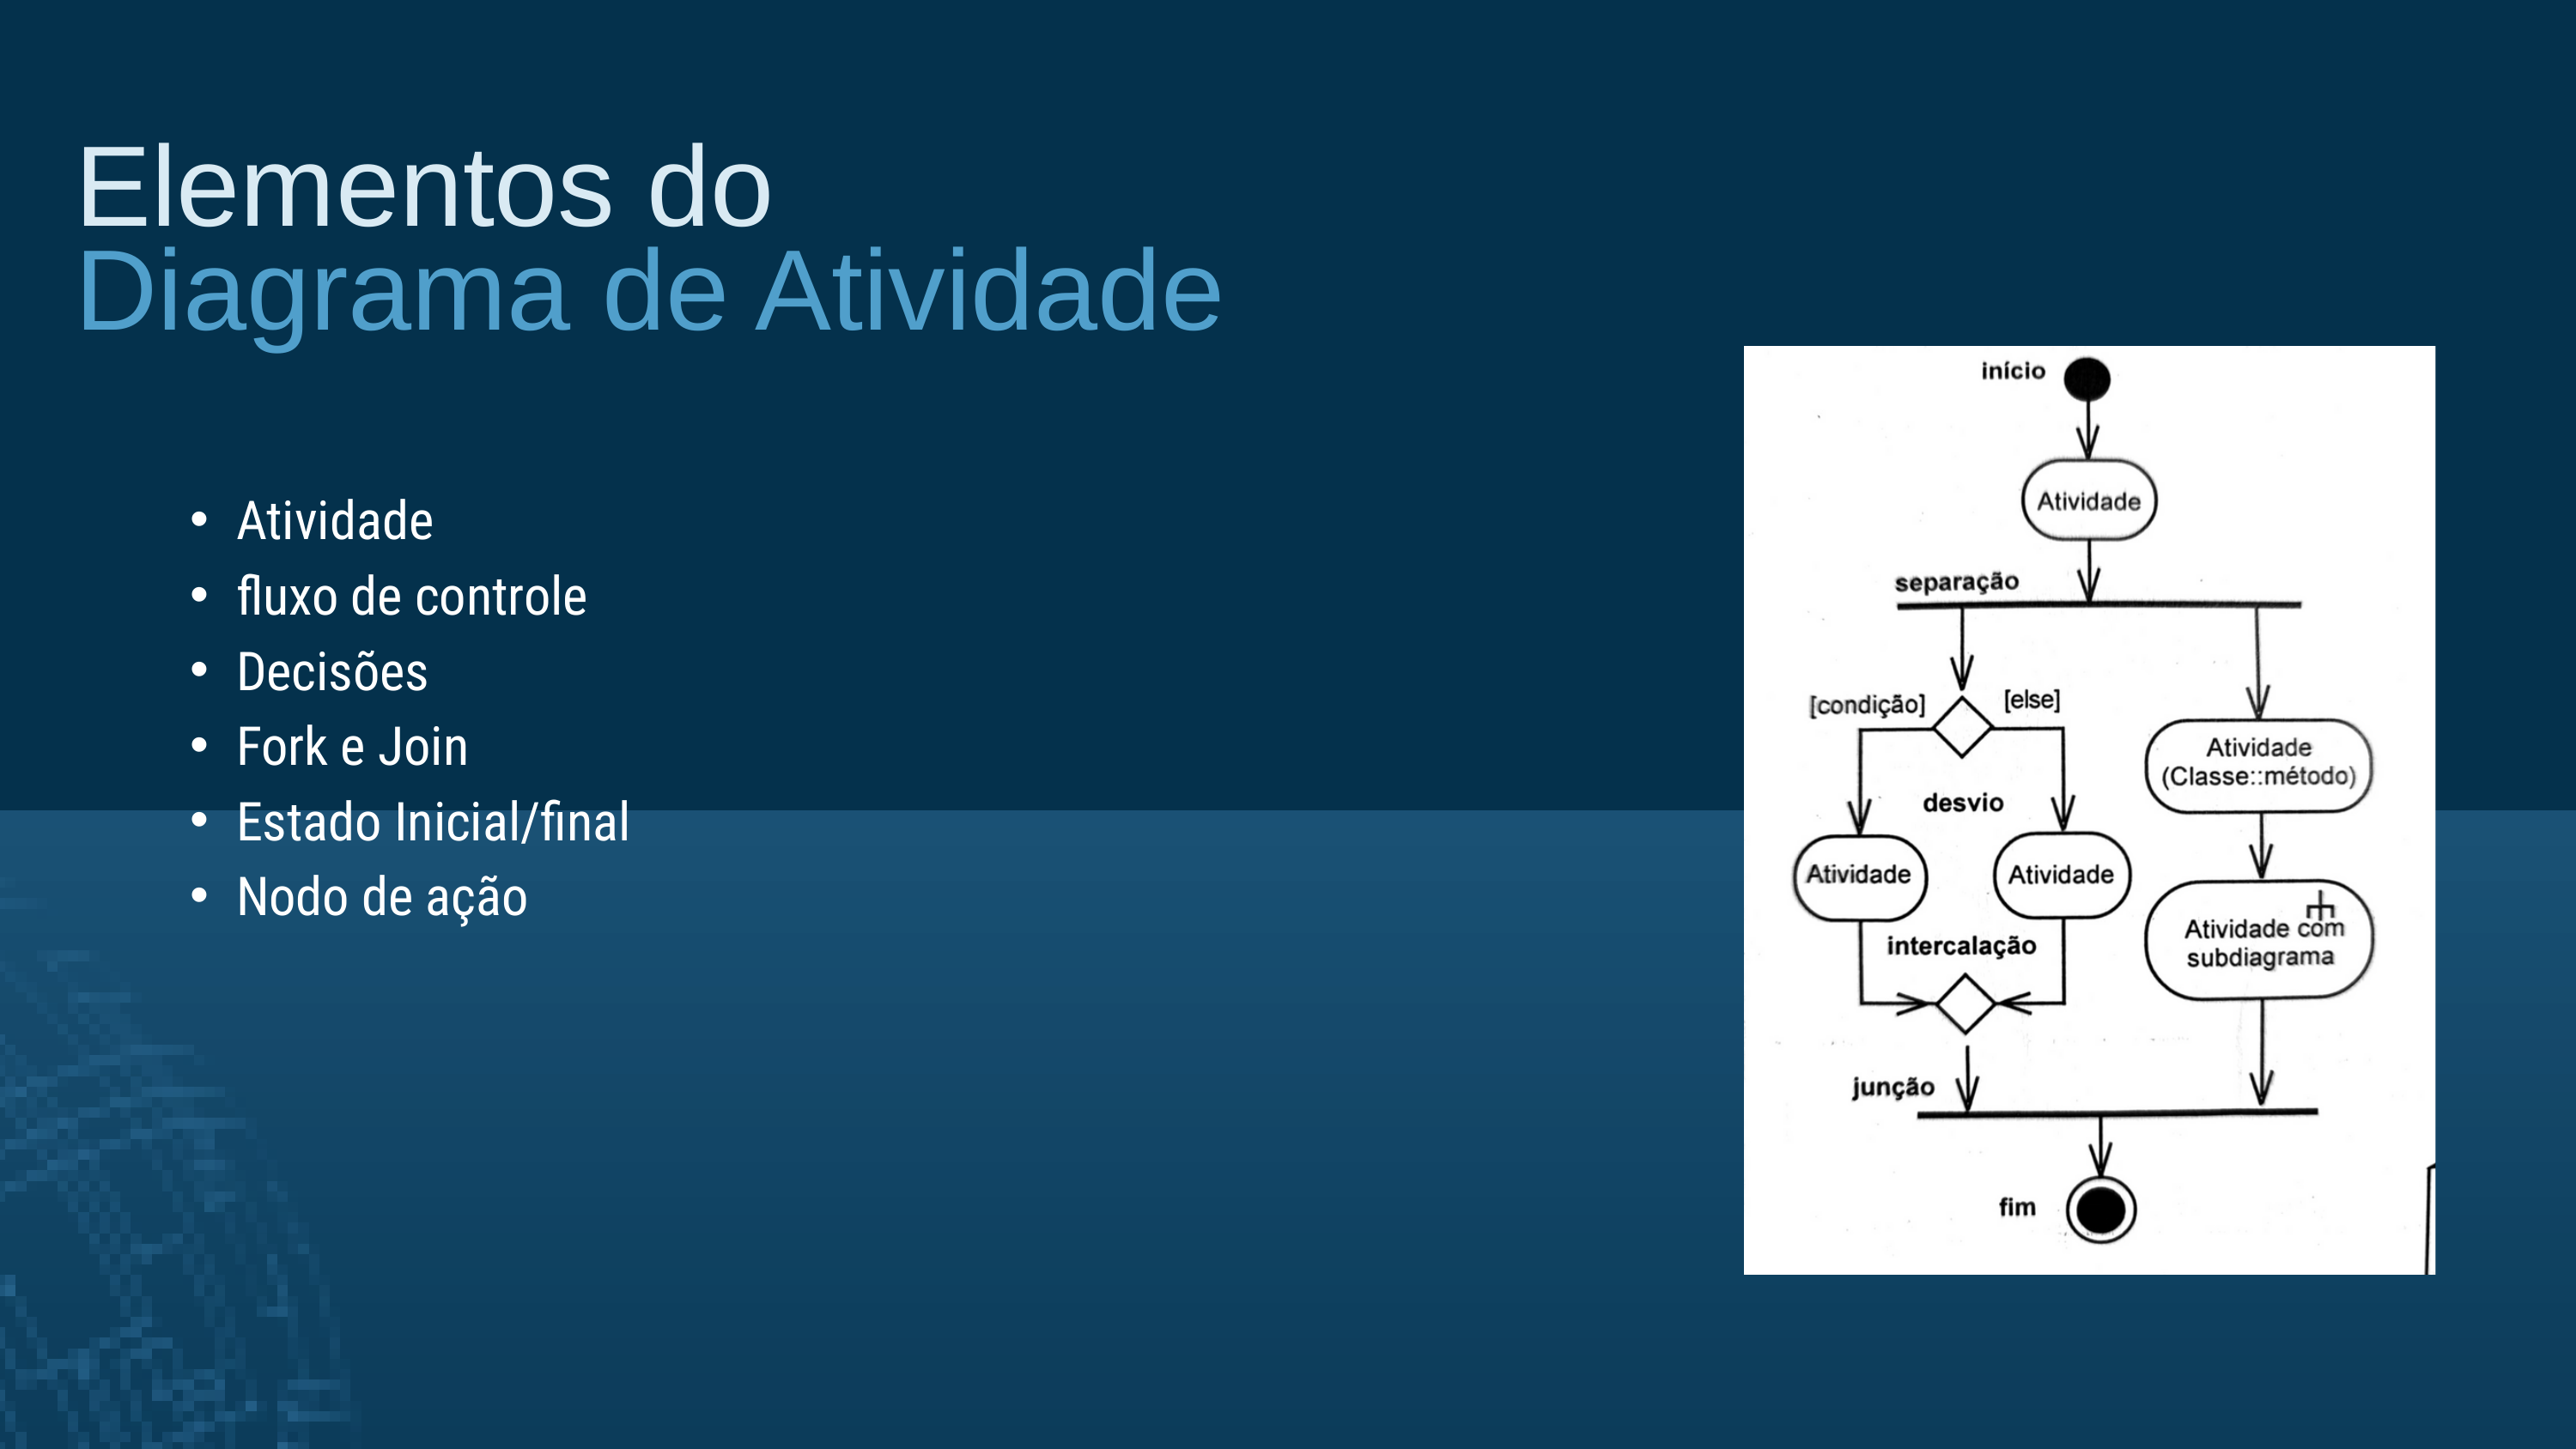

Elementos do
Diagrama de Atividade

Atividade
fluxo de controle
Decisões
Fork e Join
Estado Inicial/final
Nodo de ação